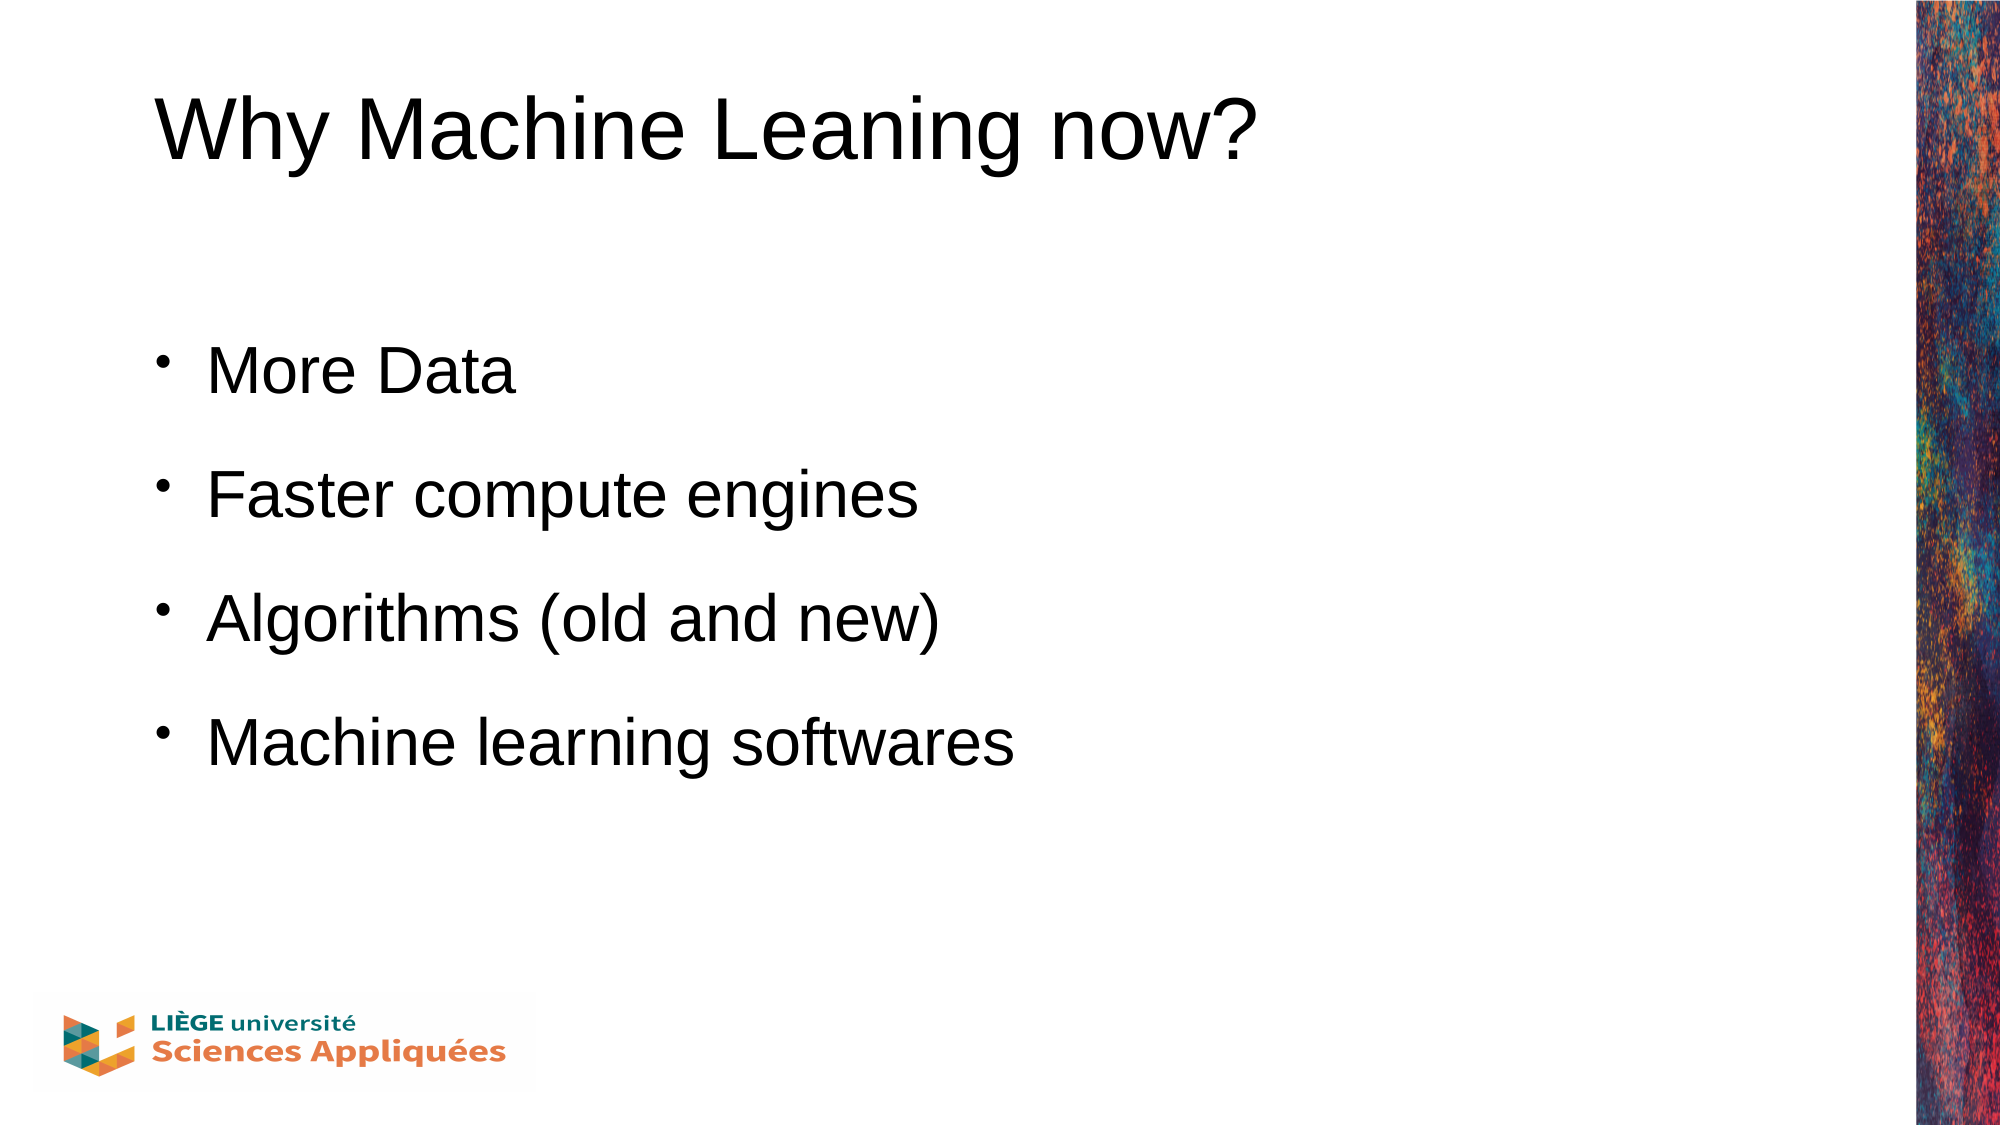

# Why Machine Leaning now?
More Data
Faster compute engines
Algorithms (old and new)
Machine learning softwares